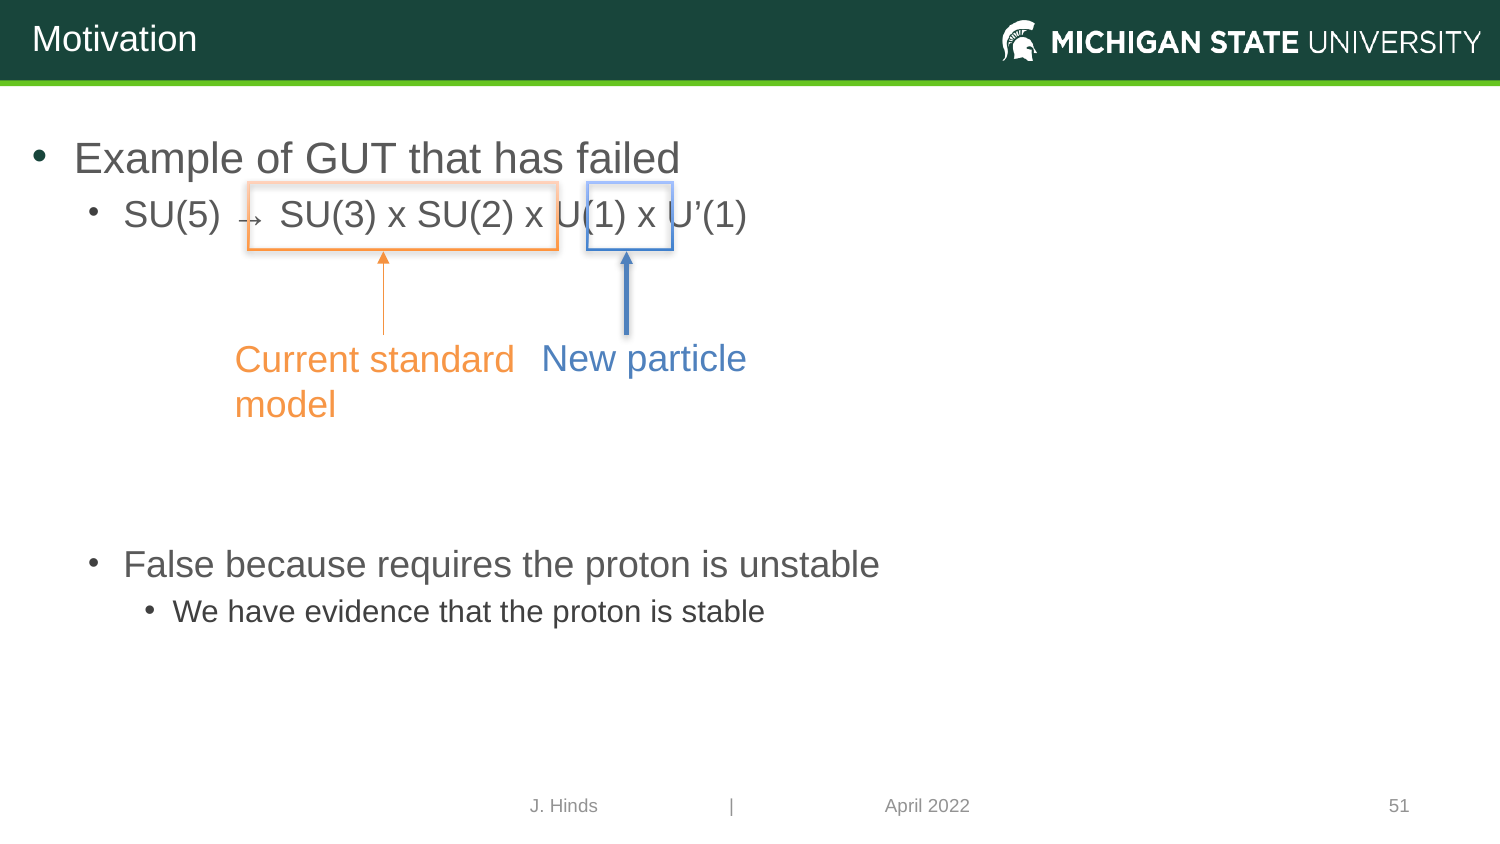

# Motivation
Example of GUT that has failed
SU(5) → SU(3) x SU(2) x U(1) x U’(1)

False because requires the proton is unstable
We have evidence that the proton is stable

New particle
Current standard model
J. Hinds                         |                             April 2022
51